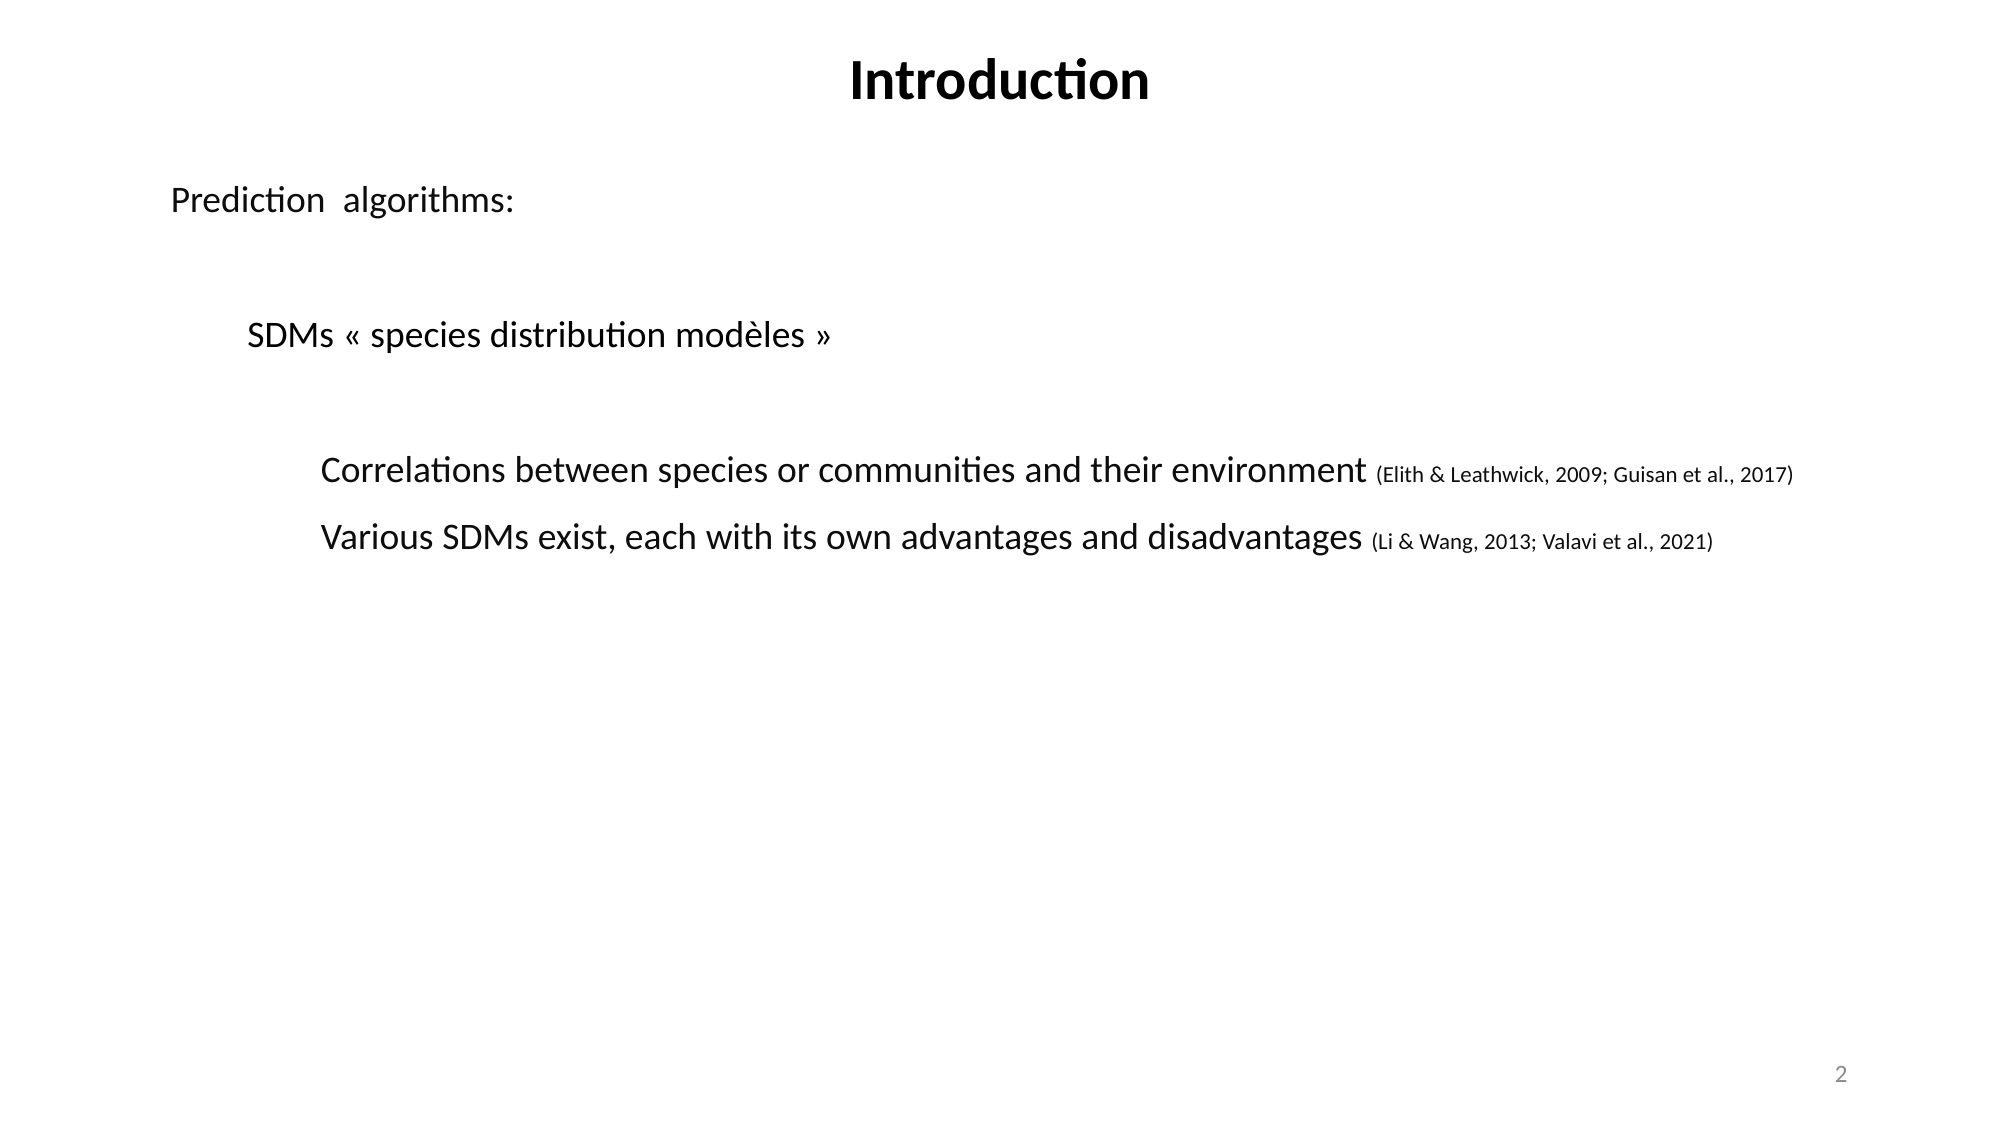

Introduction
Prediction  algorithms:

         SDMs « species distribution modèles »

	Correlations between species or communities and their environment (Elith & Leathwick, 2009; Guisan et al., 2017)
	Various SDMs exist, each with its own advantages and disadvantages (Li & Wang, 2013; Valavi et al., 2021)
2